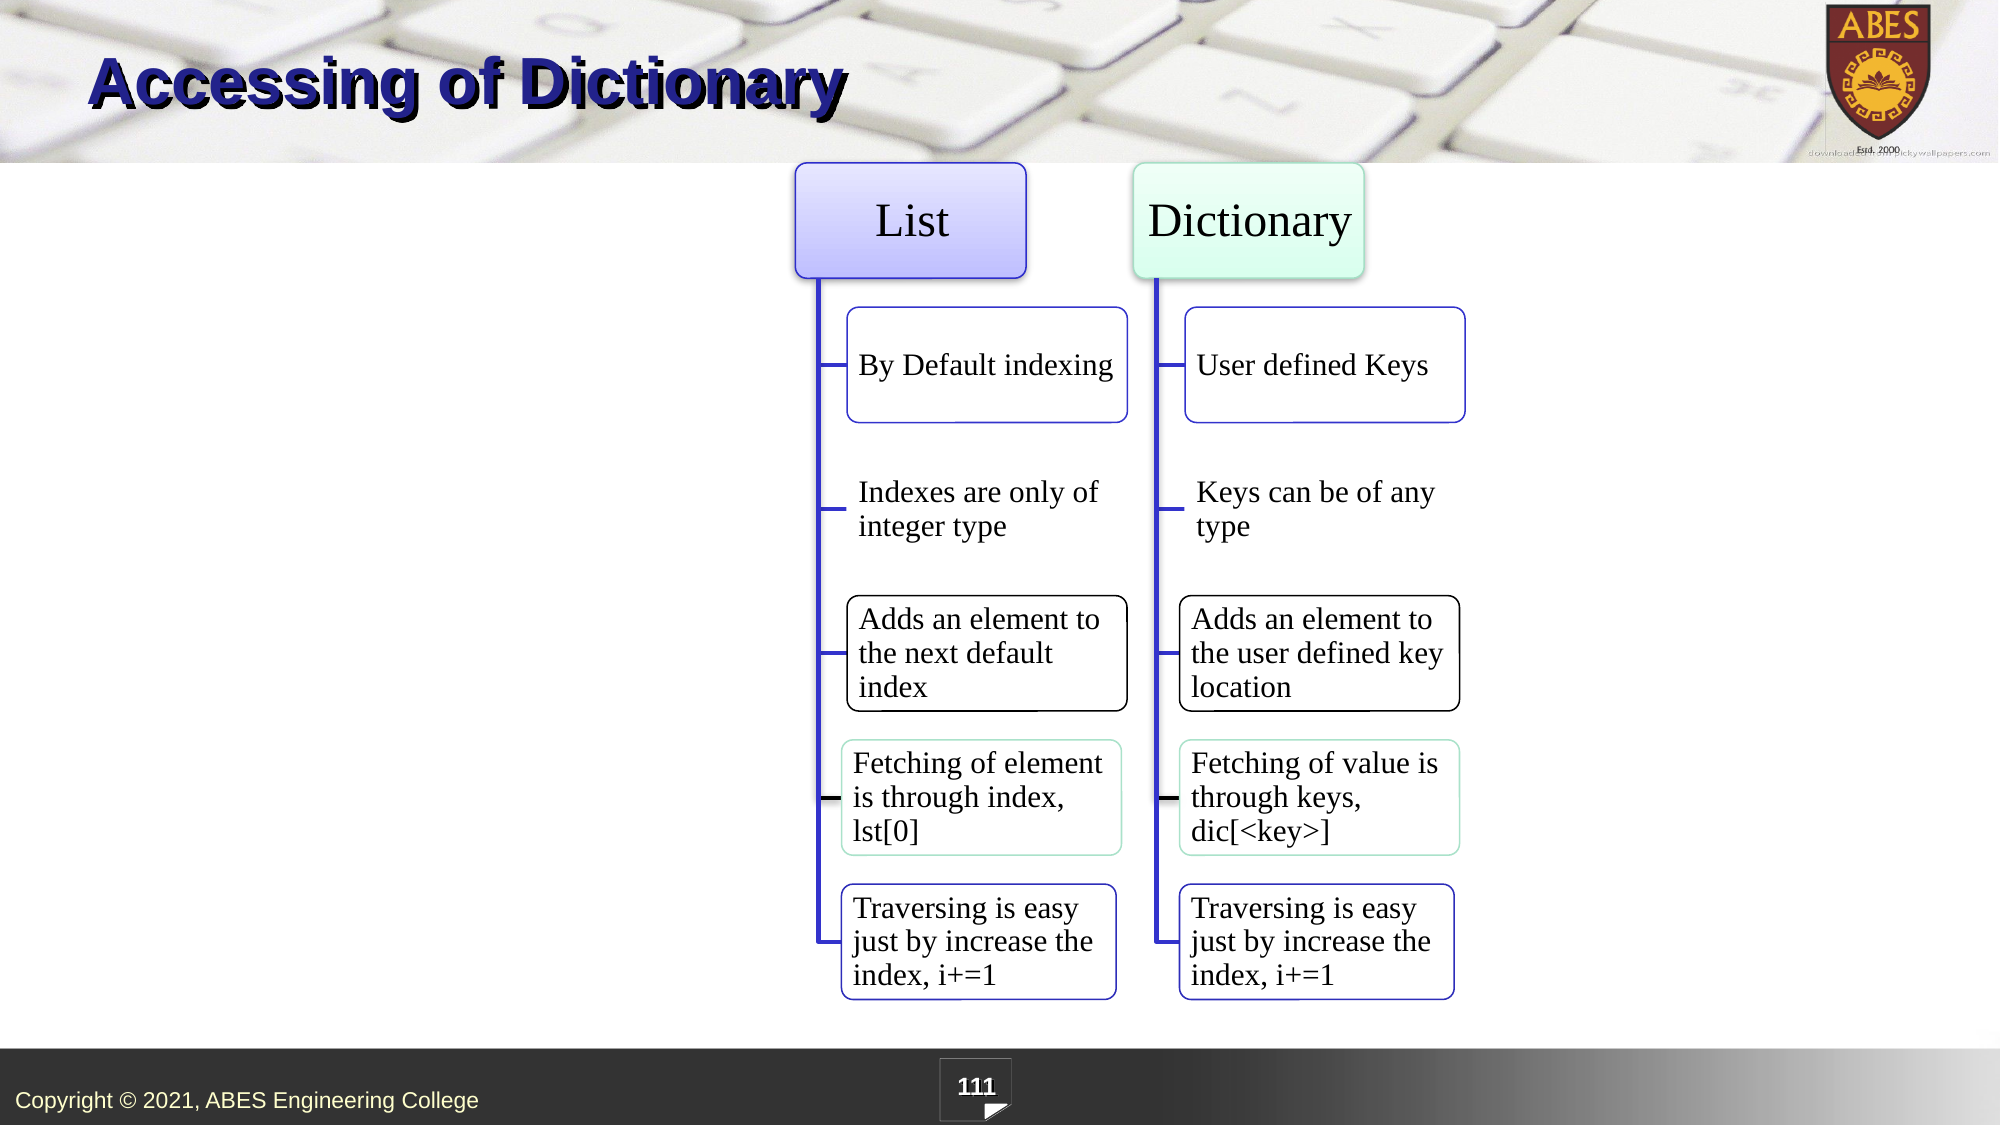

# Accessing of Dictionary
List
By Default indexing
Indexes are only of integer type
Adds an element to the next default index
Fetching of element is through index, lst[0]
Traversing is easy  just by increase the index, i+=1
Dictionary
User defined Keys
Keys can be of any type
Adds an element to the user defined key location
Fetching of value is through keys, dic[<key>]
Traversing is easy  just by increase the index, i+=1

111